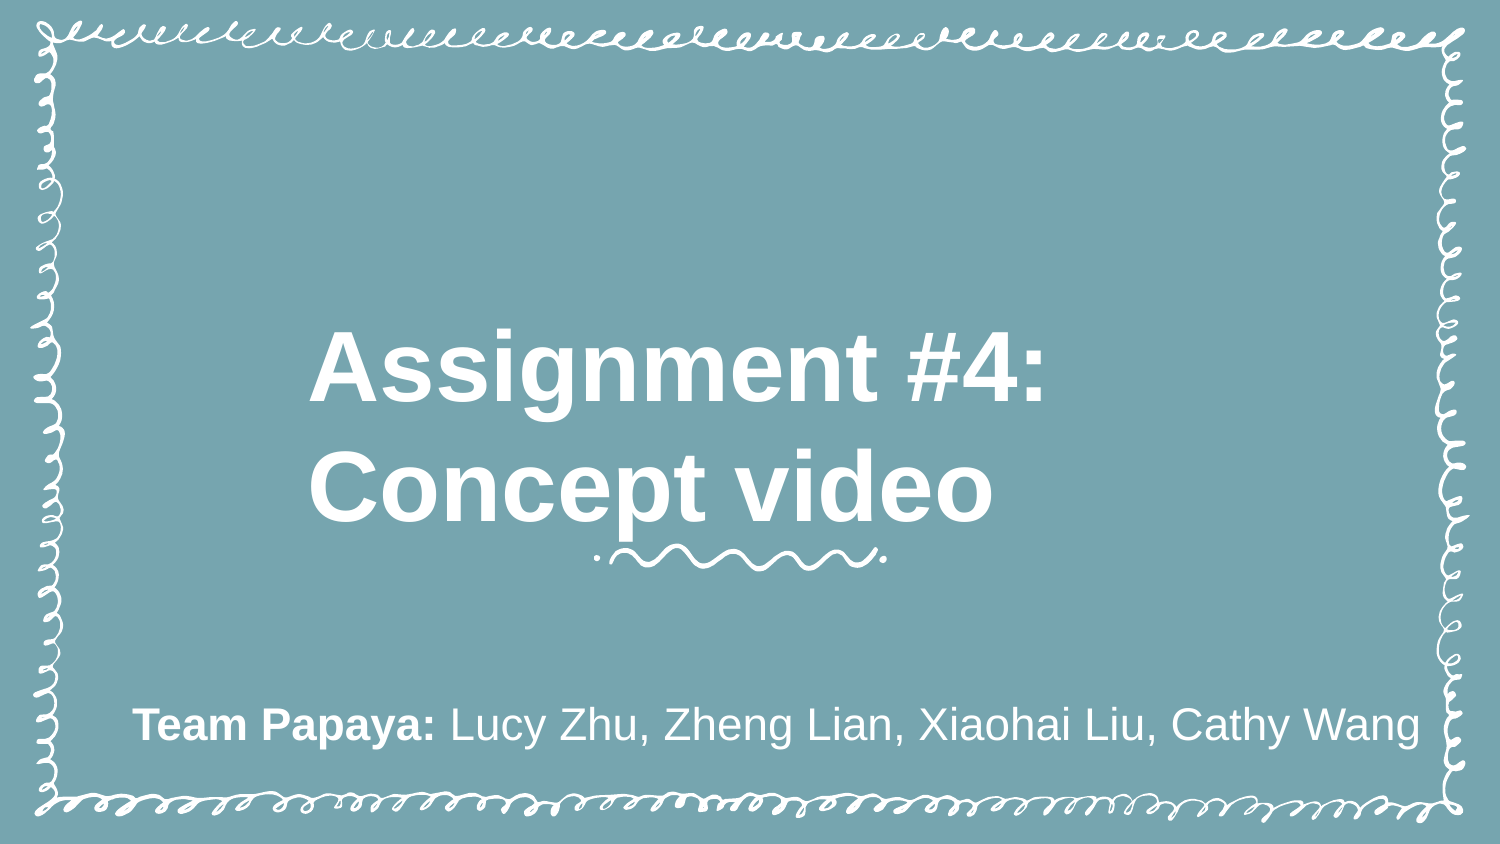

# Assignment #4:
Concept video
Team Papaya: Lucy Zhu, Zheng Lian, Xiaohai Liu, Cathy Wang